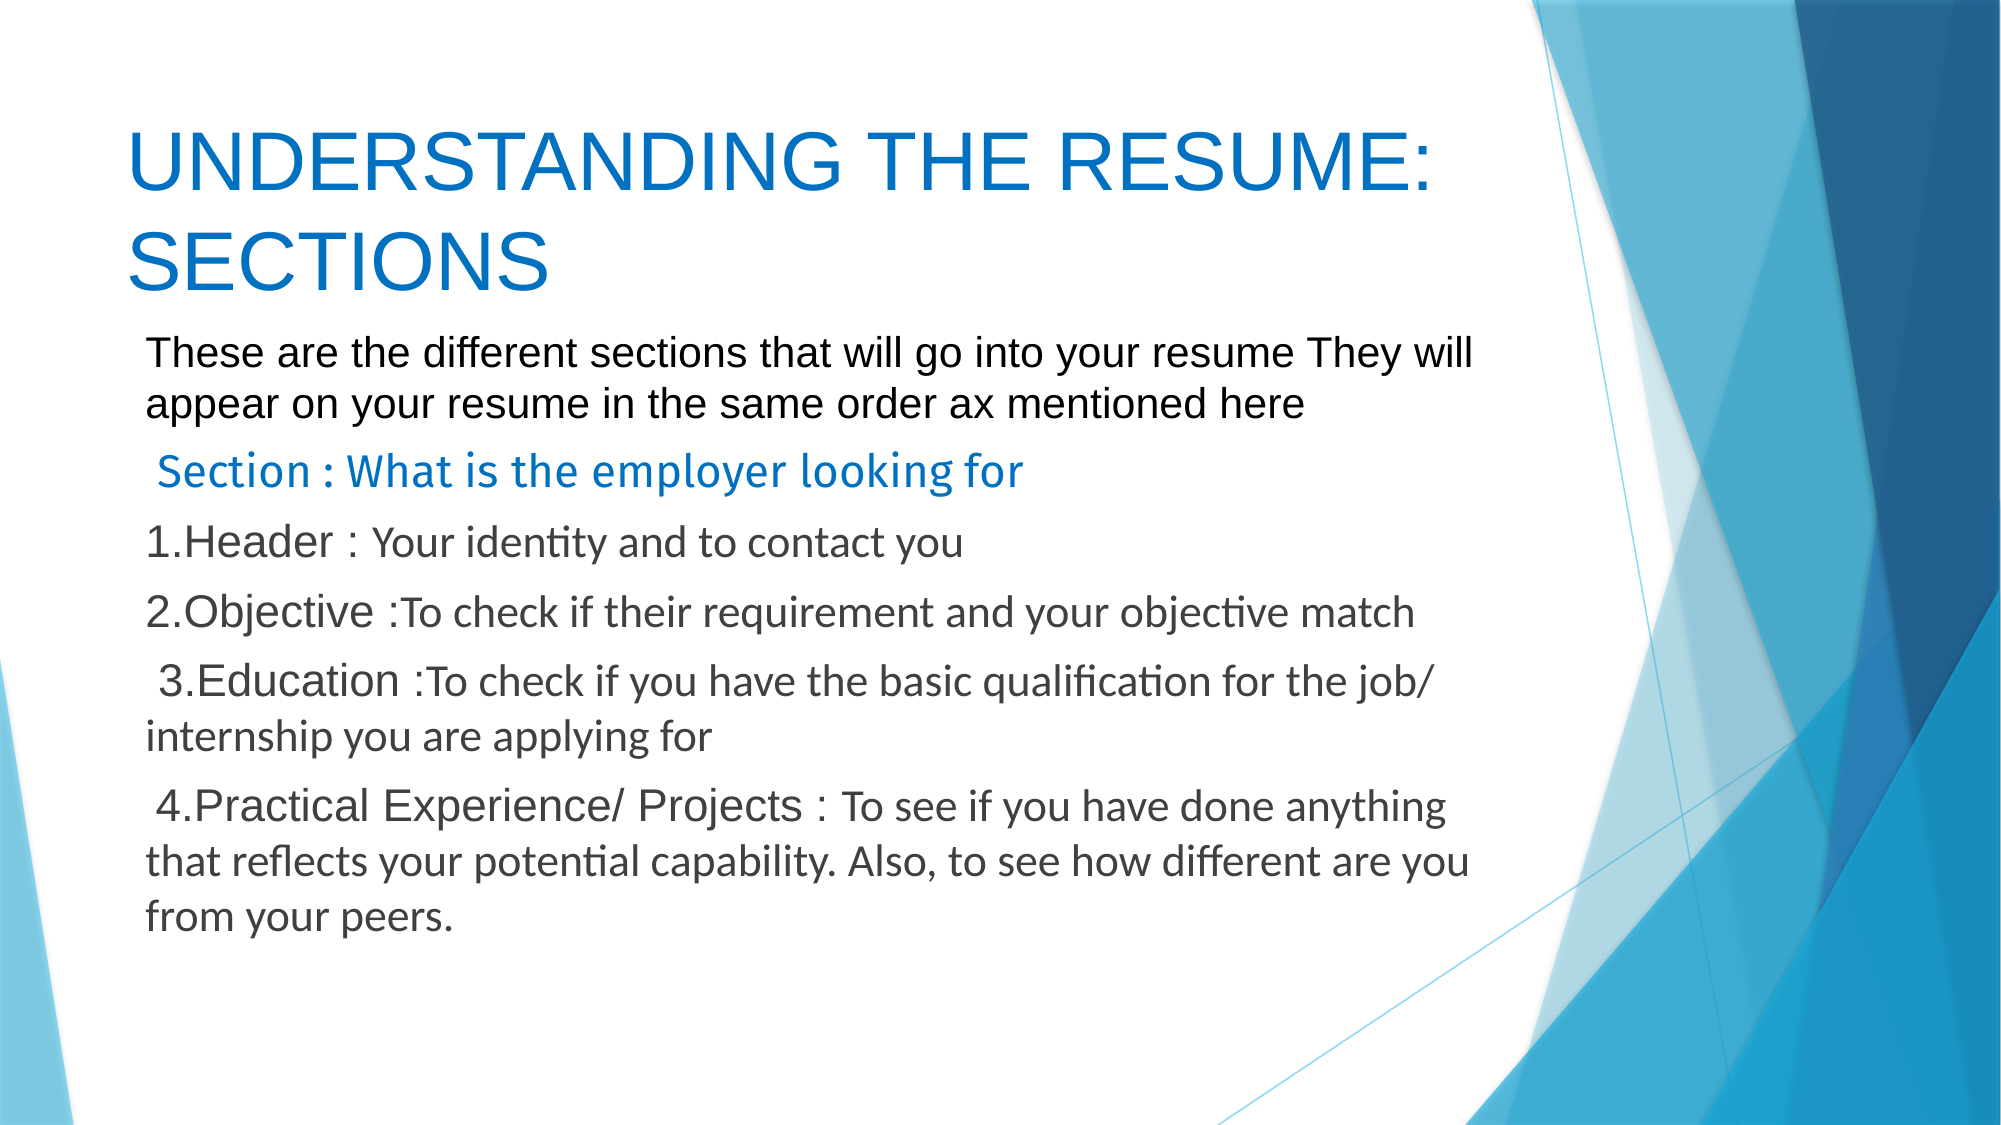

# UNDERSTANDING THE RESUME: SECTIONS
These are the different sections that will go into your resume They will appear on your resume in the same order ax mentioned here
 Section : What is the employer looking for
1.Header : Your identity and to contact you
2.Objective :To check if their requirement and your objective match
 3.Education :To check if you have the basic qualification for the job/ internship you are applying for
 4.Practical Experience/ Projects : To see if you have done anything that reflects your potential capability. Also, to see how different are you from your peers.